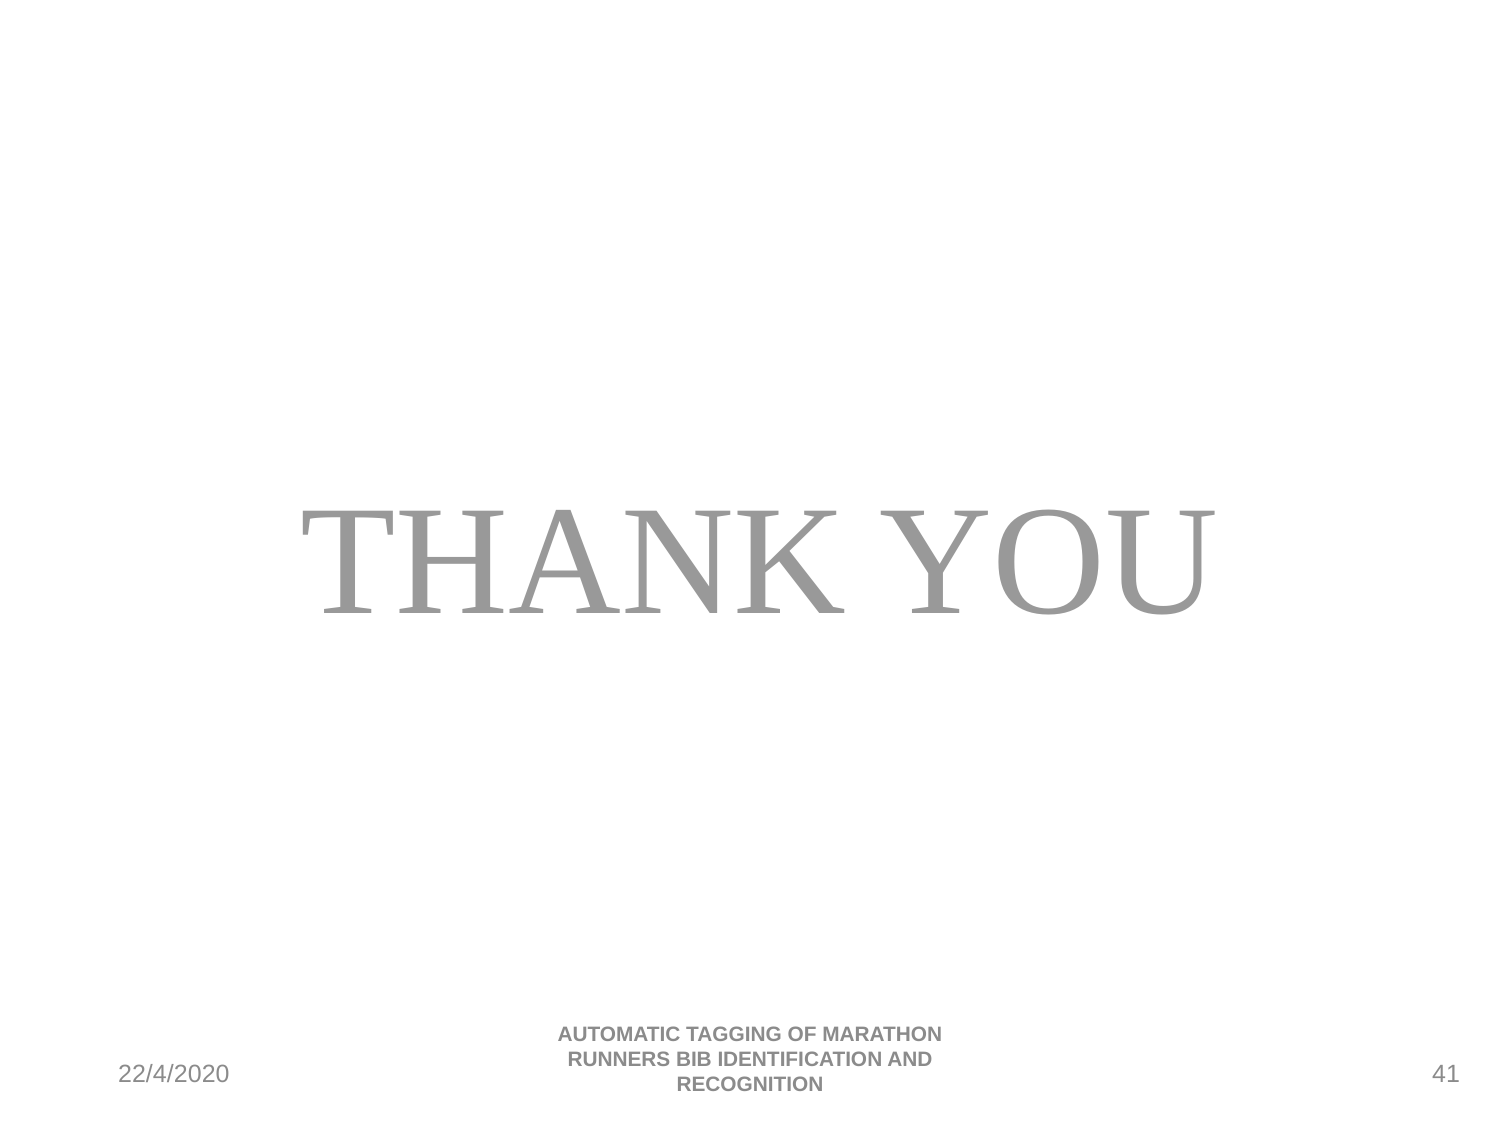

# THANK YOU
41
22/4/2020
AUTOMATIC TAGGING OF MARATHON RUNNERS BIB IDENTIFICATION AND RECOGNITION